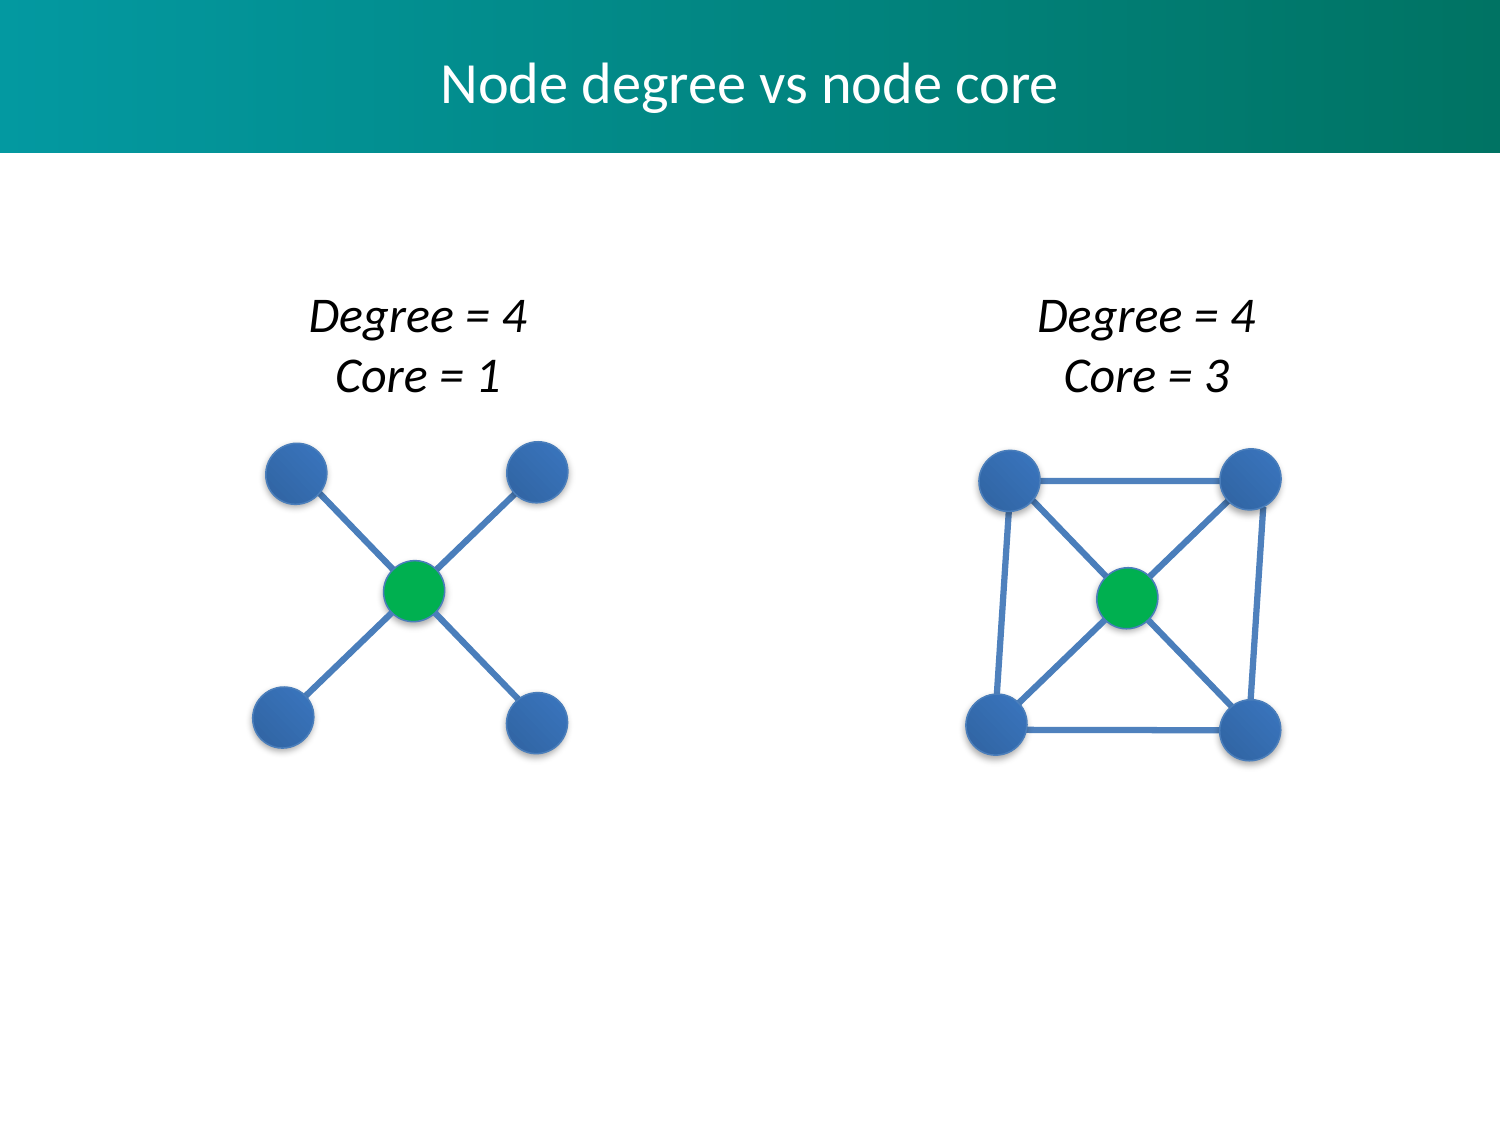

Node degree vs node core

Degree = 4
Core = 1
Degree = 4
Core = 3